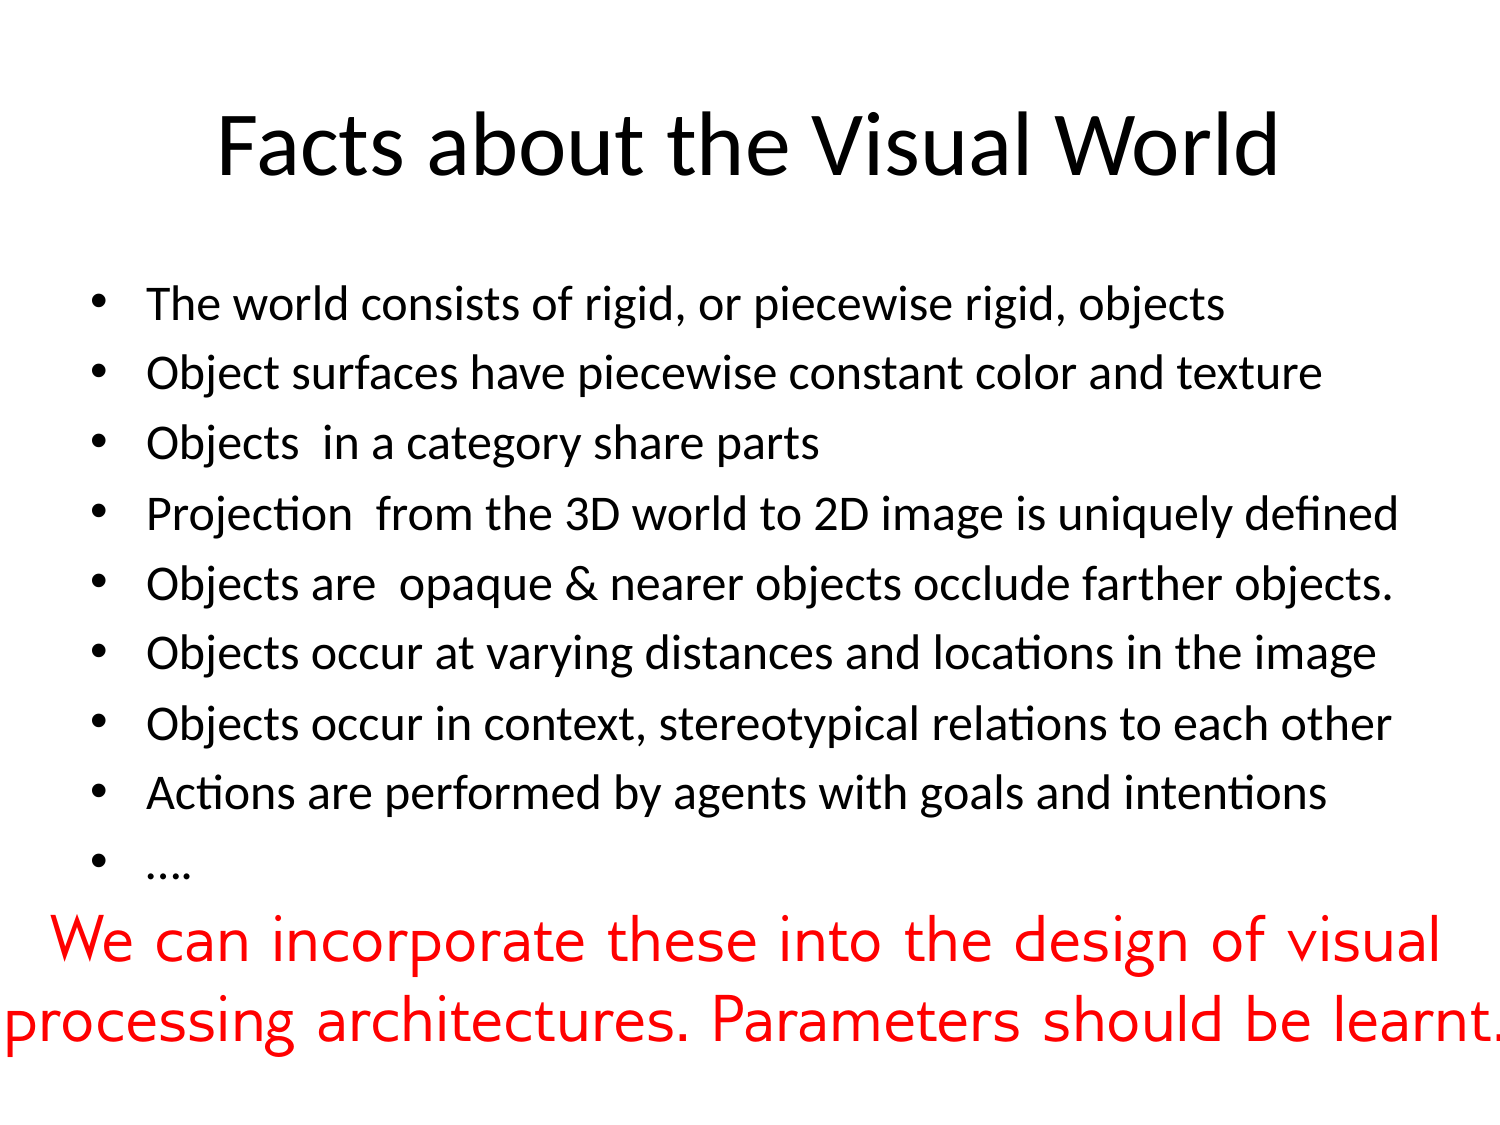

# Facts about the Visual World
The world consists of rigid, or piecewise rigid, objects
Object surfaces have piecewise constant color and texture
Objects  in a category share parts
Projection  from the 3D world to 2D image is uniquely defined
Objects are  opaque & nearer objects occlude farther objects.
Objects occur at varying distances and locations in the image
Objects occur in context, stereotypical relations to each other
Actions are performed by agents with goals and intentions
….
We can incorporate these into the design of visual
processing architectures. Parameters should be learnt.